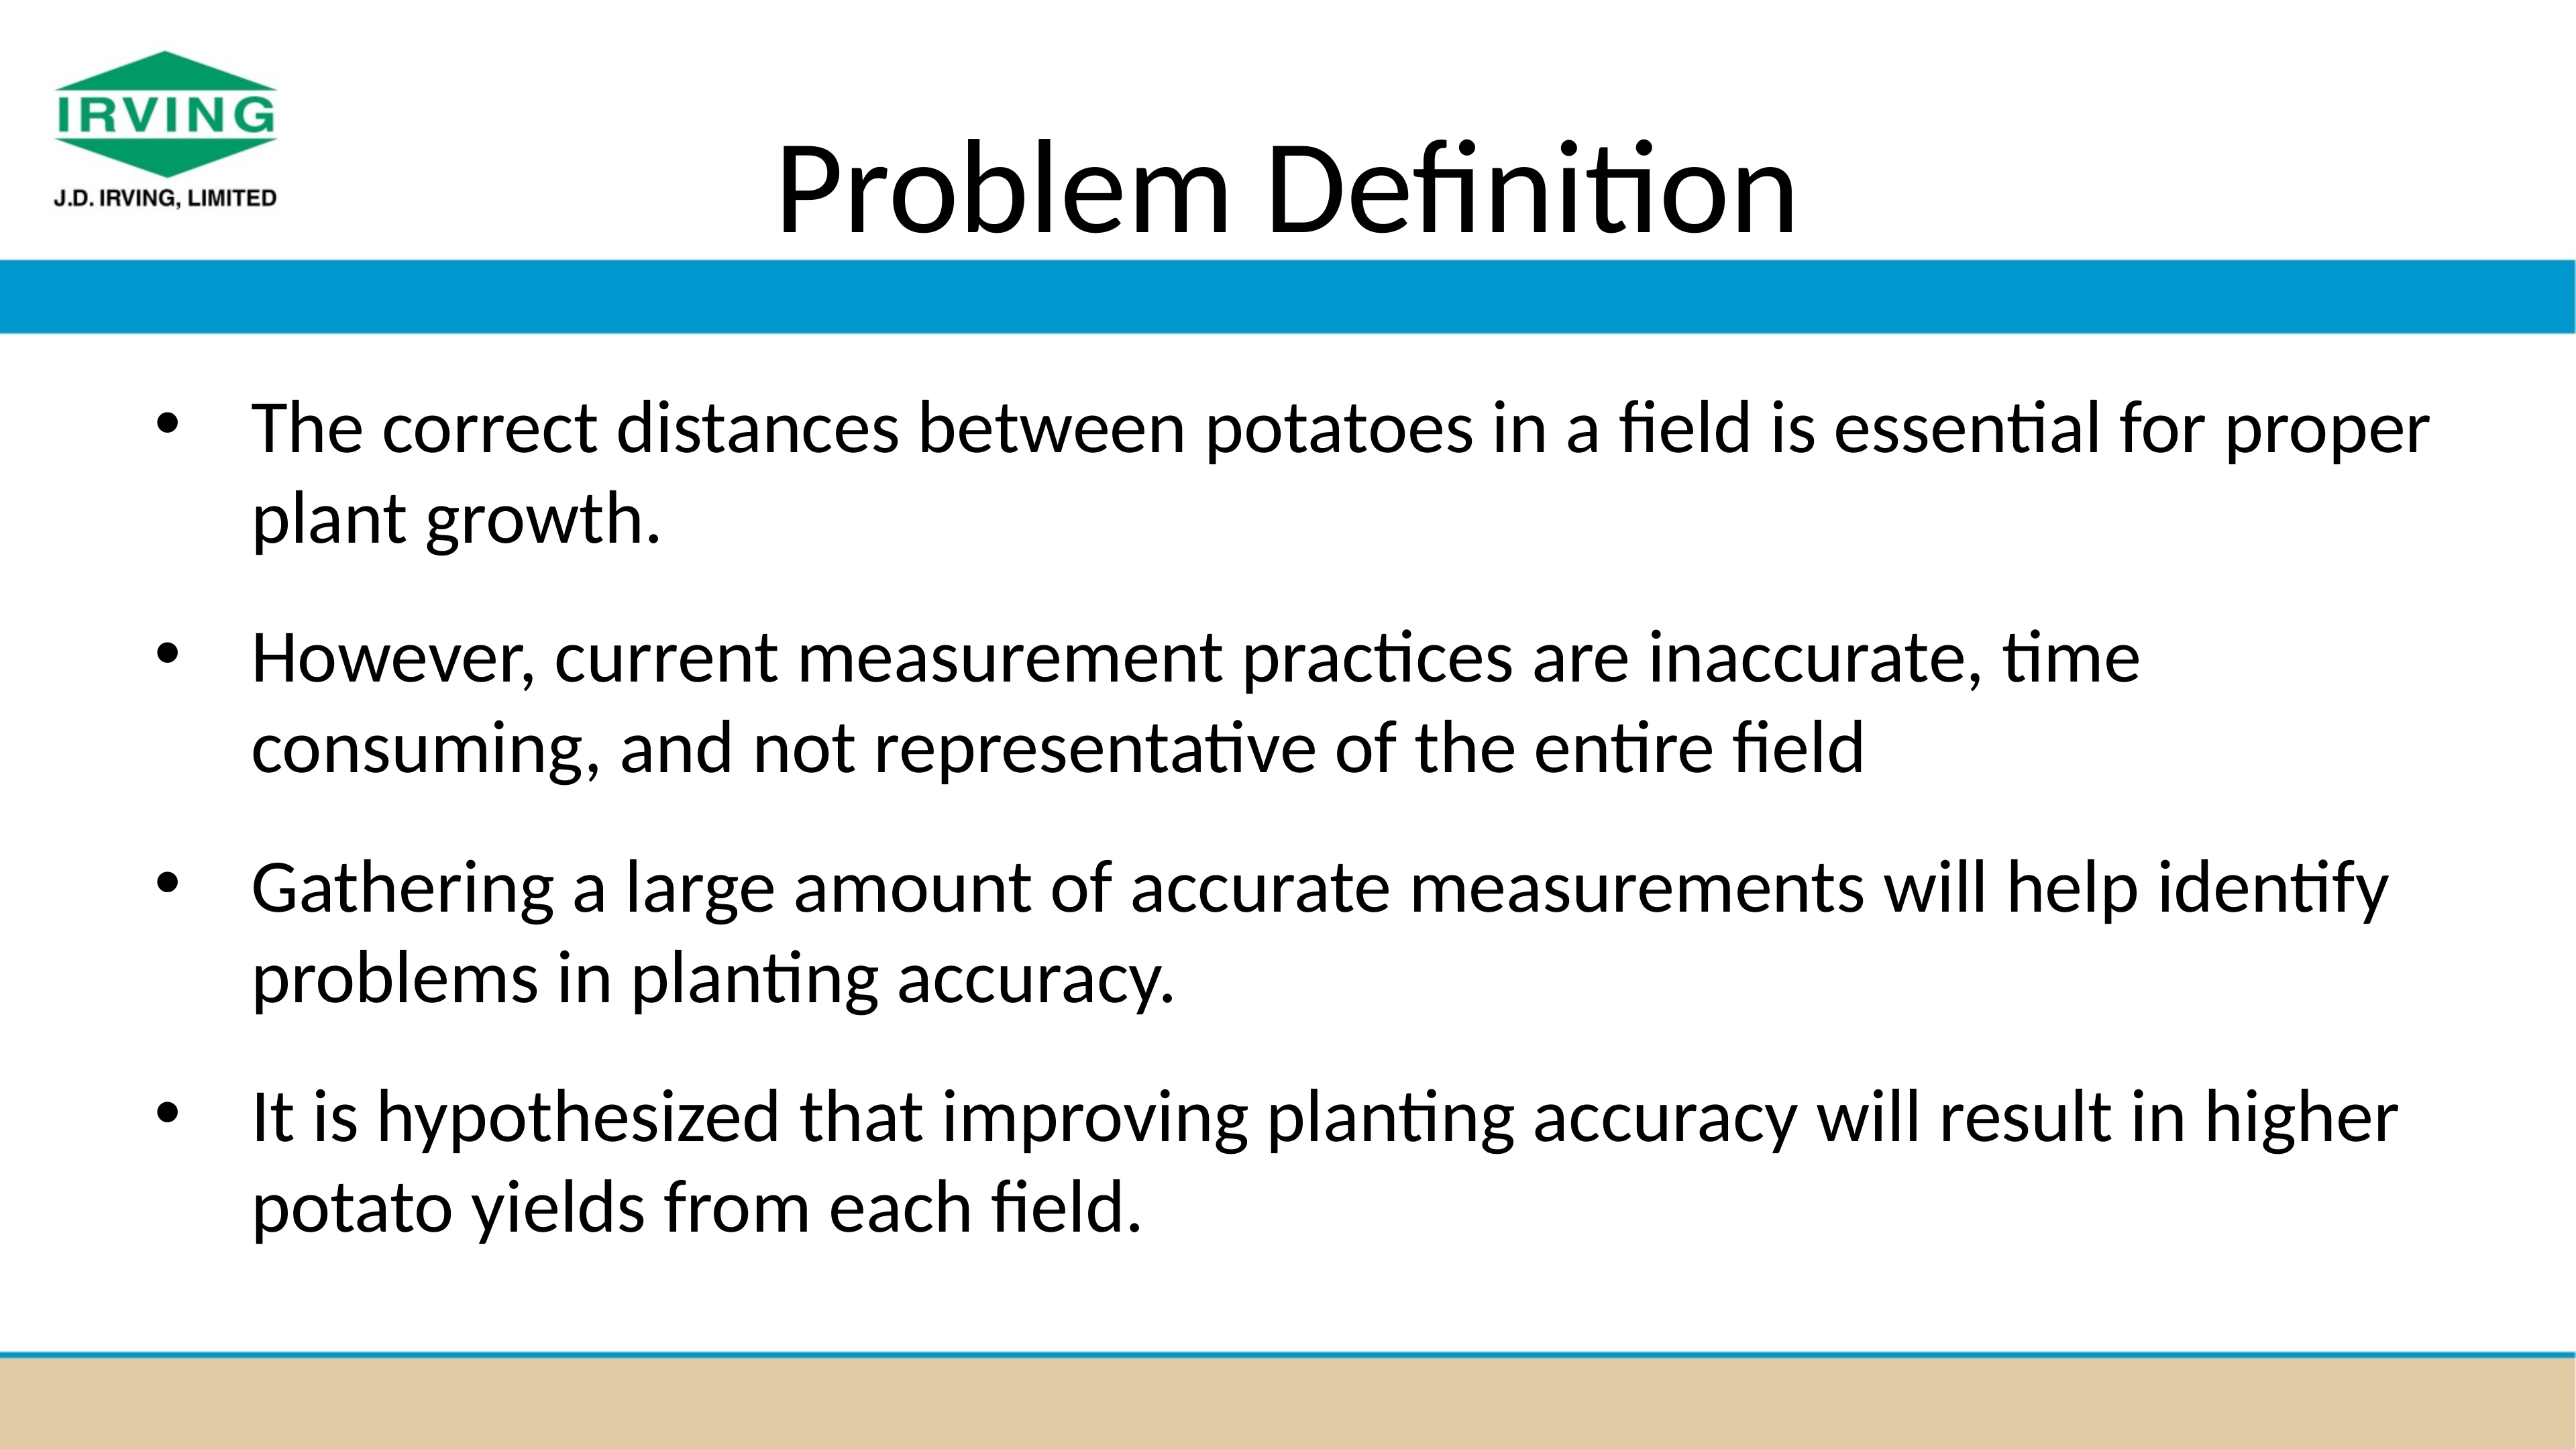

# Problem Definition
The correct distances between potatoes in a field is essential for proper plant growth.
However, current measurement practices are inaccurate, time consuming, and not representative of the entire field
Gathering a large amount of accurate measurements will help identify problems in planting accuracy.
It is hypothesized that improving planting accuracy will result in higher potato yields from each field.